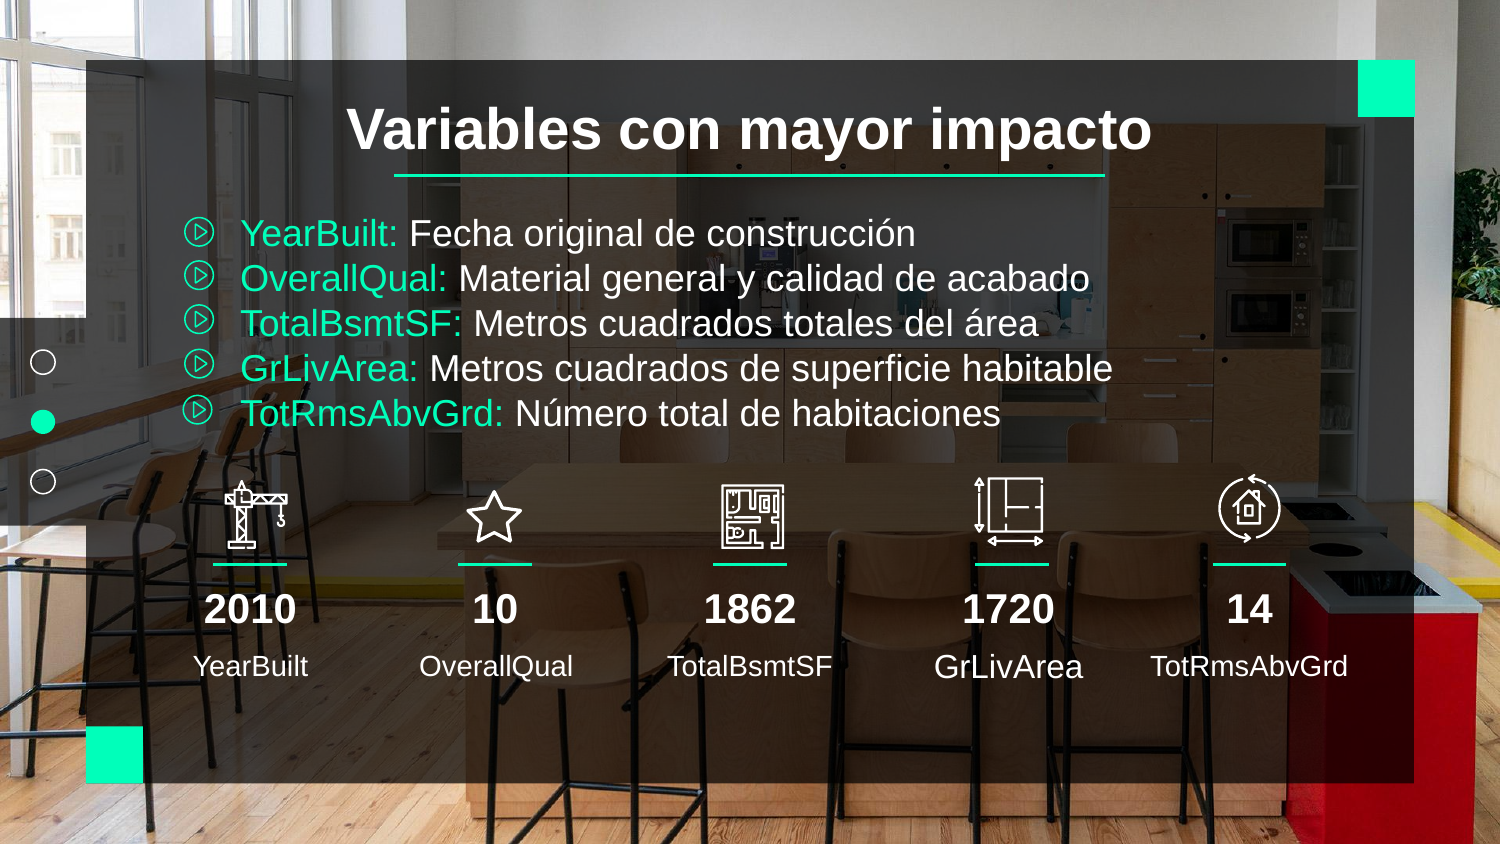

# Variables con mayor impacto
YearBuilt: Fecha original de construcción
OverallQual: Material general y calidad de acabado
TotalBsmtSF: Metros cuadrados totales del área
GrLivArea: Metros cuadrados de superficie habitable
TotRmsAbvGrd: Número total de habitaciones

2010
10
1862
1720
14
OverallQual
GrLivArea
TotRmsAbvGrd
YearBuilt
TotalBsmtSF